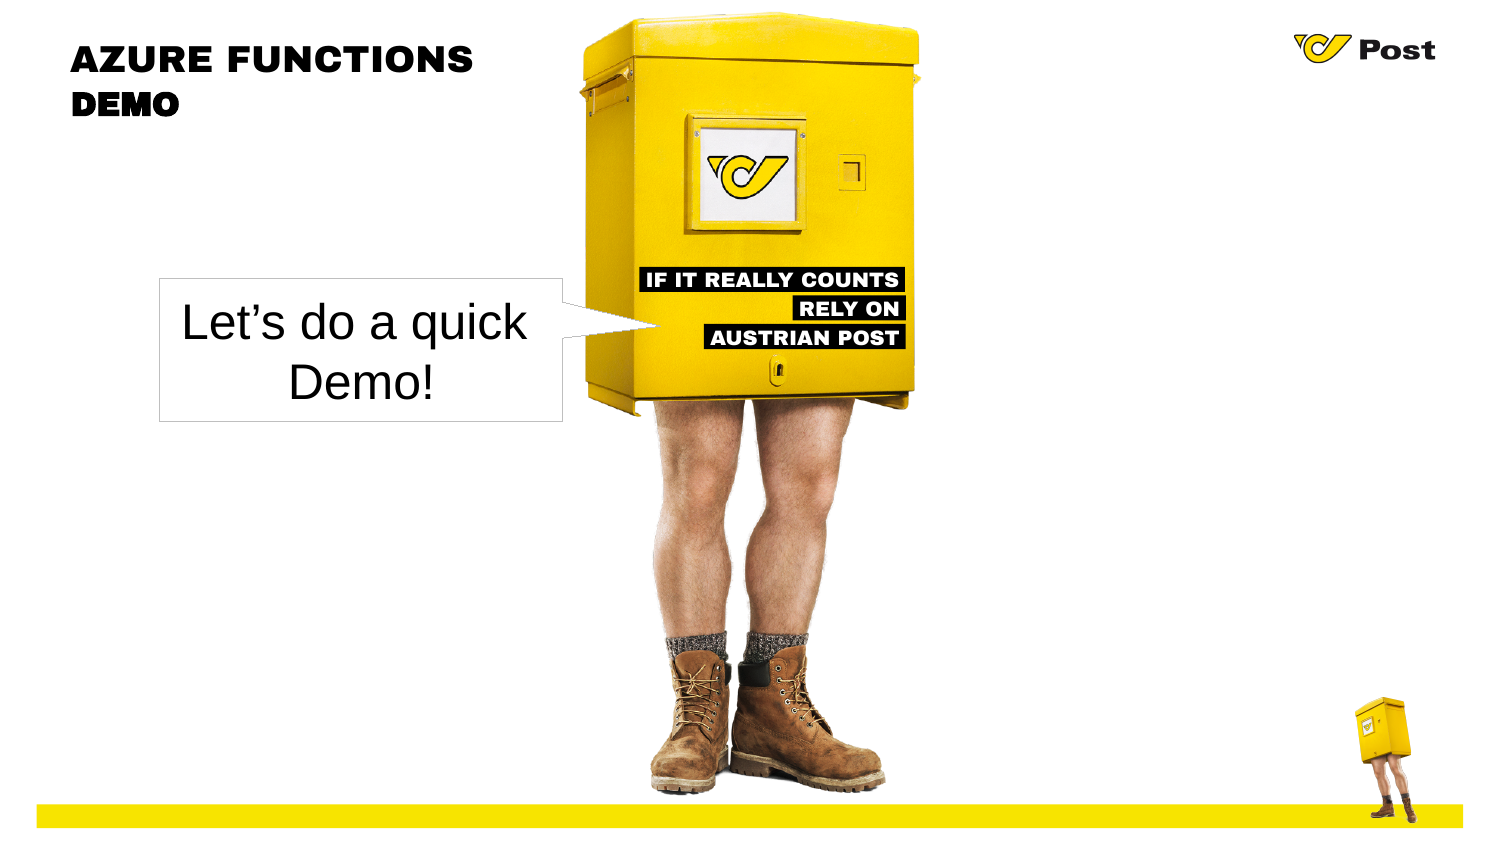

Azure Functions
Demo
Let’s do a quick
Demo!